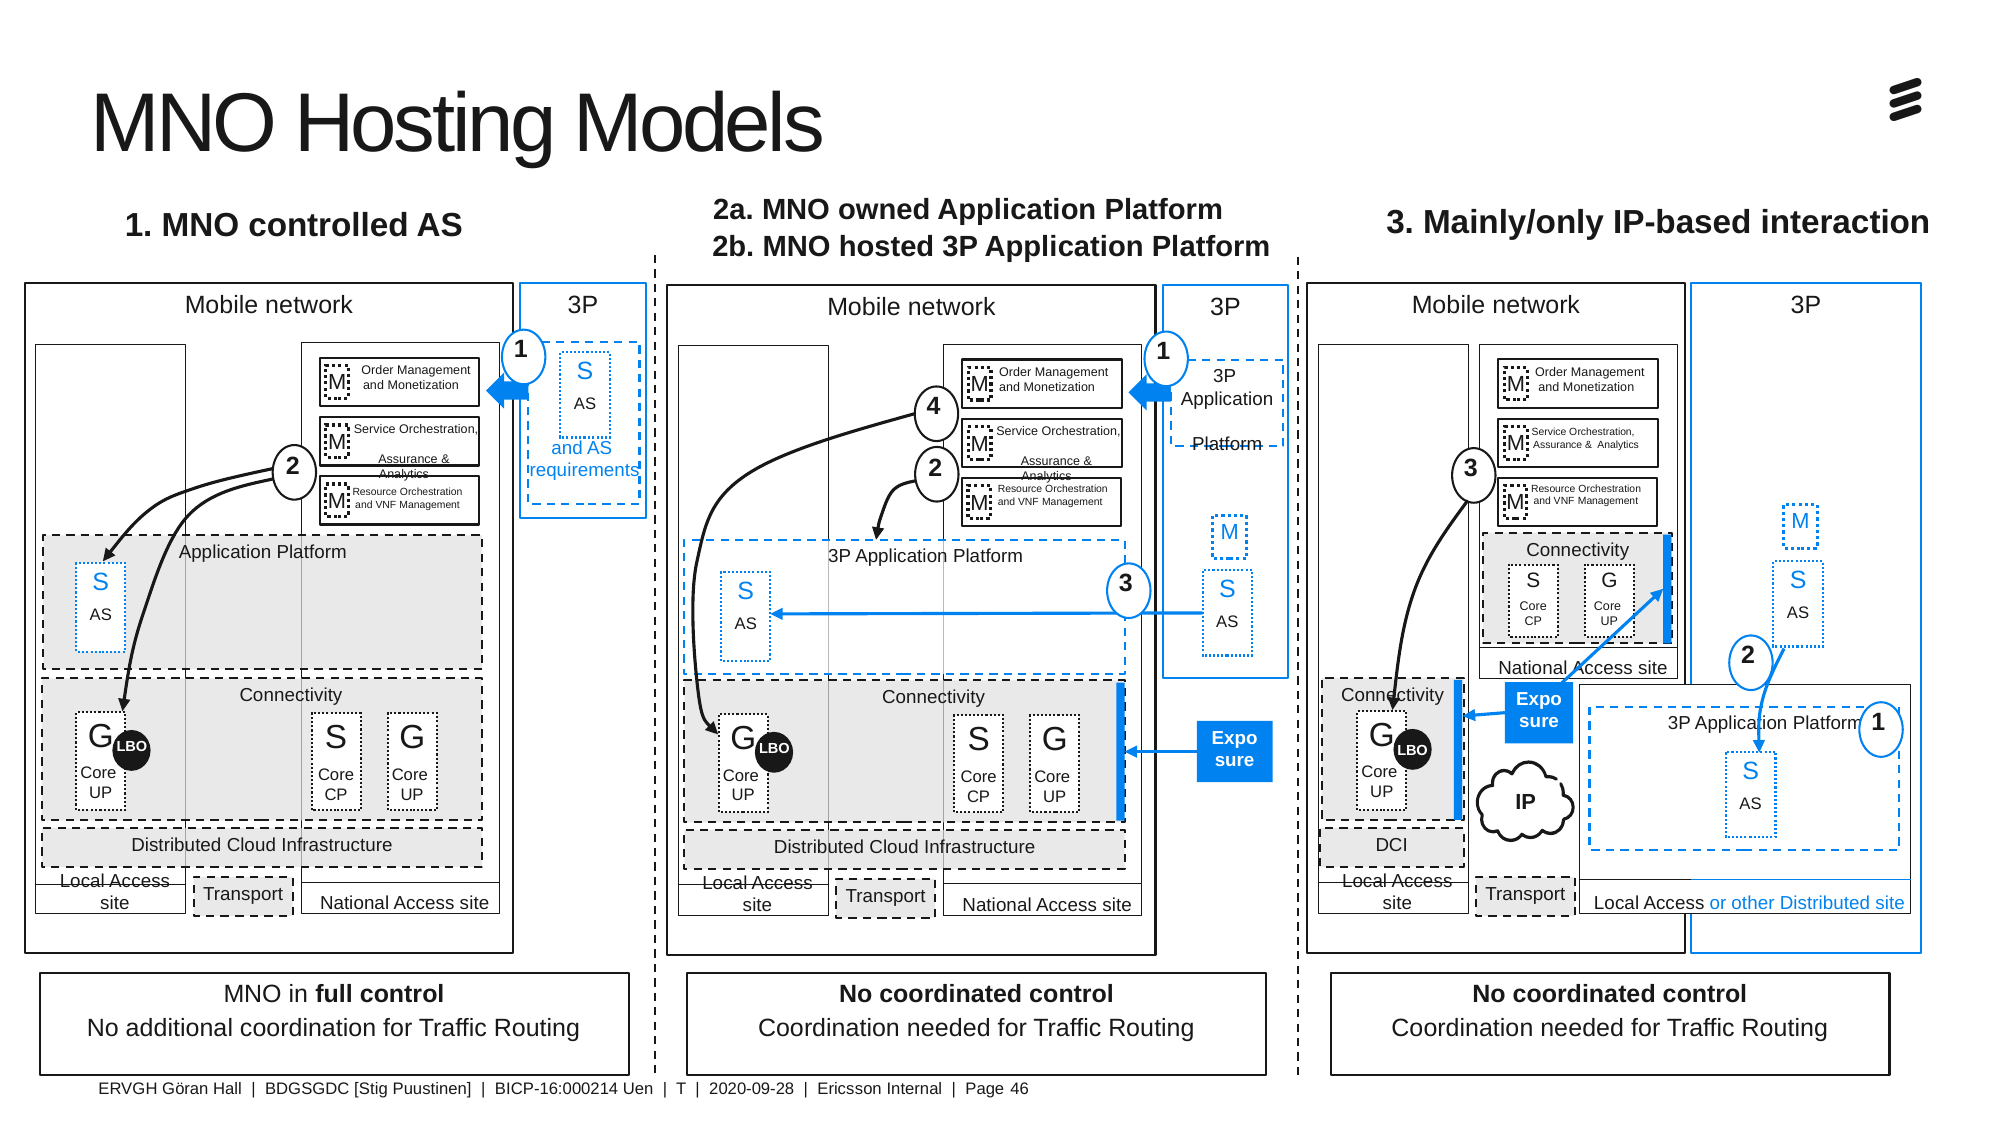

# MNO Hosting Models
2a. MNO owned Application Platform
3. Mainly/only IP-based interaction
1. MNO controlled AS
2b. MNO hosted 3P Application Platform
3P
3P
Mobile network
National Access site
Local Access site
        Order Management
     and Monetization
M
       Service Orchestration,
       Assurance &  Analytics

M
      Resource Orchestration
         and VNF Management
M
Application Platform
                                    Connectivity
S
Core
CP
G
Core
UP
Distributed Cloud Infrastructure
Transport
Mobile network
National Access site
        Order Management
         and Monetization
M
       Service Orchestration,
         Assurance &  Analytics

M
        Resource Orchestration
         and VNF Management
M
LBO
DCI
Transport
Mobile network
National Access site
Local Access site
        Order Management
        and Monetization
M
       Service Orchestration,
       Assurance &  Analytics
M
         Resource Orchestration
         and VNF Management
M
                                    Connectivity
S
Core
CP
G
Core
UP
Distributed Cloud Infrastructure
Transport
3P
1

1

S
AS
and AS
requirements
Local Access site
3P
Application
Platform

4

2

2
3

M
M
Connectivity

        3P Application Platform
S
AS
3

S
AS
S
Core
CP
G
Core
UP
S
AS
S
AS
2

Connectivity

Expo
sure

Local Access or other Distributed site
1

        3P Application Platform
G
Core
UP
G
Core
UP
LBO

G
Core
UP
LBO

Expo
sure
LBO
S
AS

IP
No coordinated control
Coordination needed for Traffic Routing
No coordinated control
Coordination needed for Traffic Routing
MNO in full control
No additional coordination for Traffic Routing